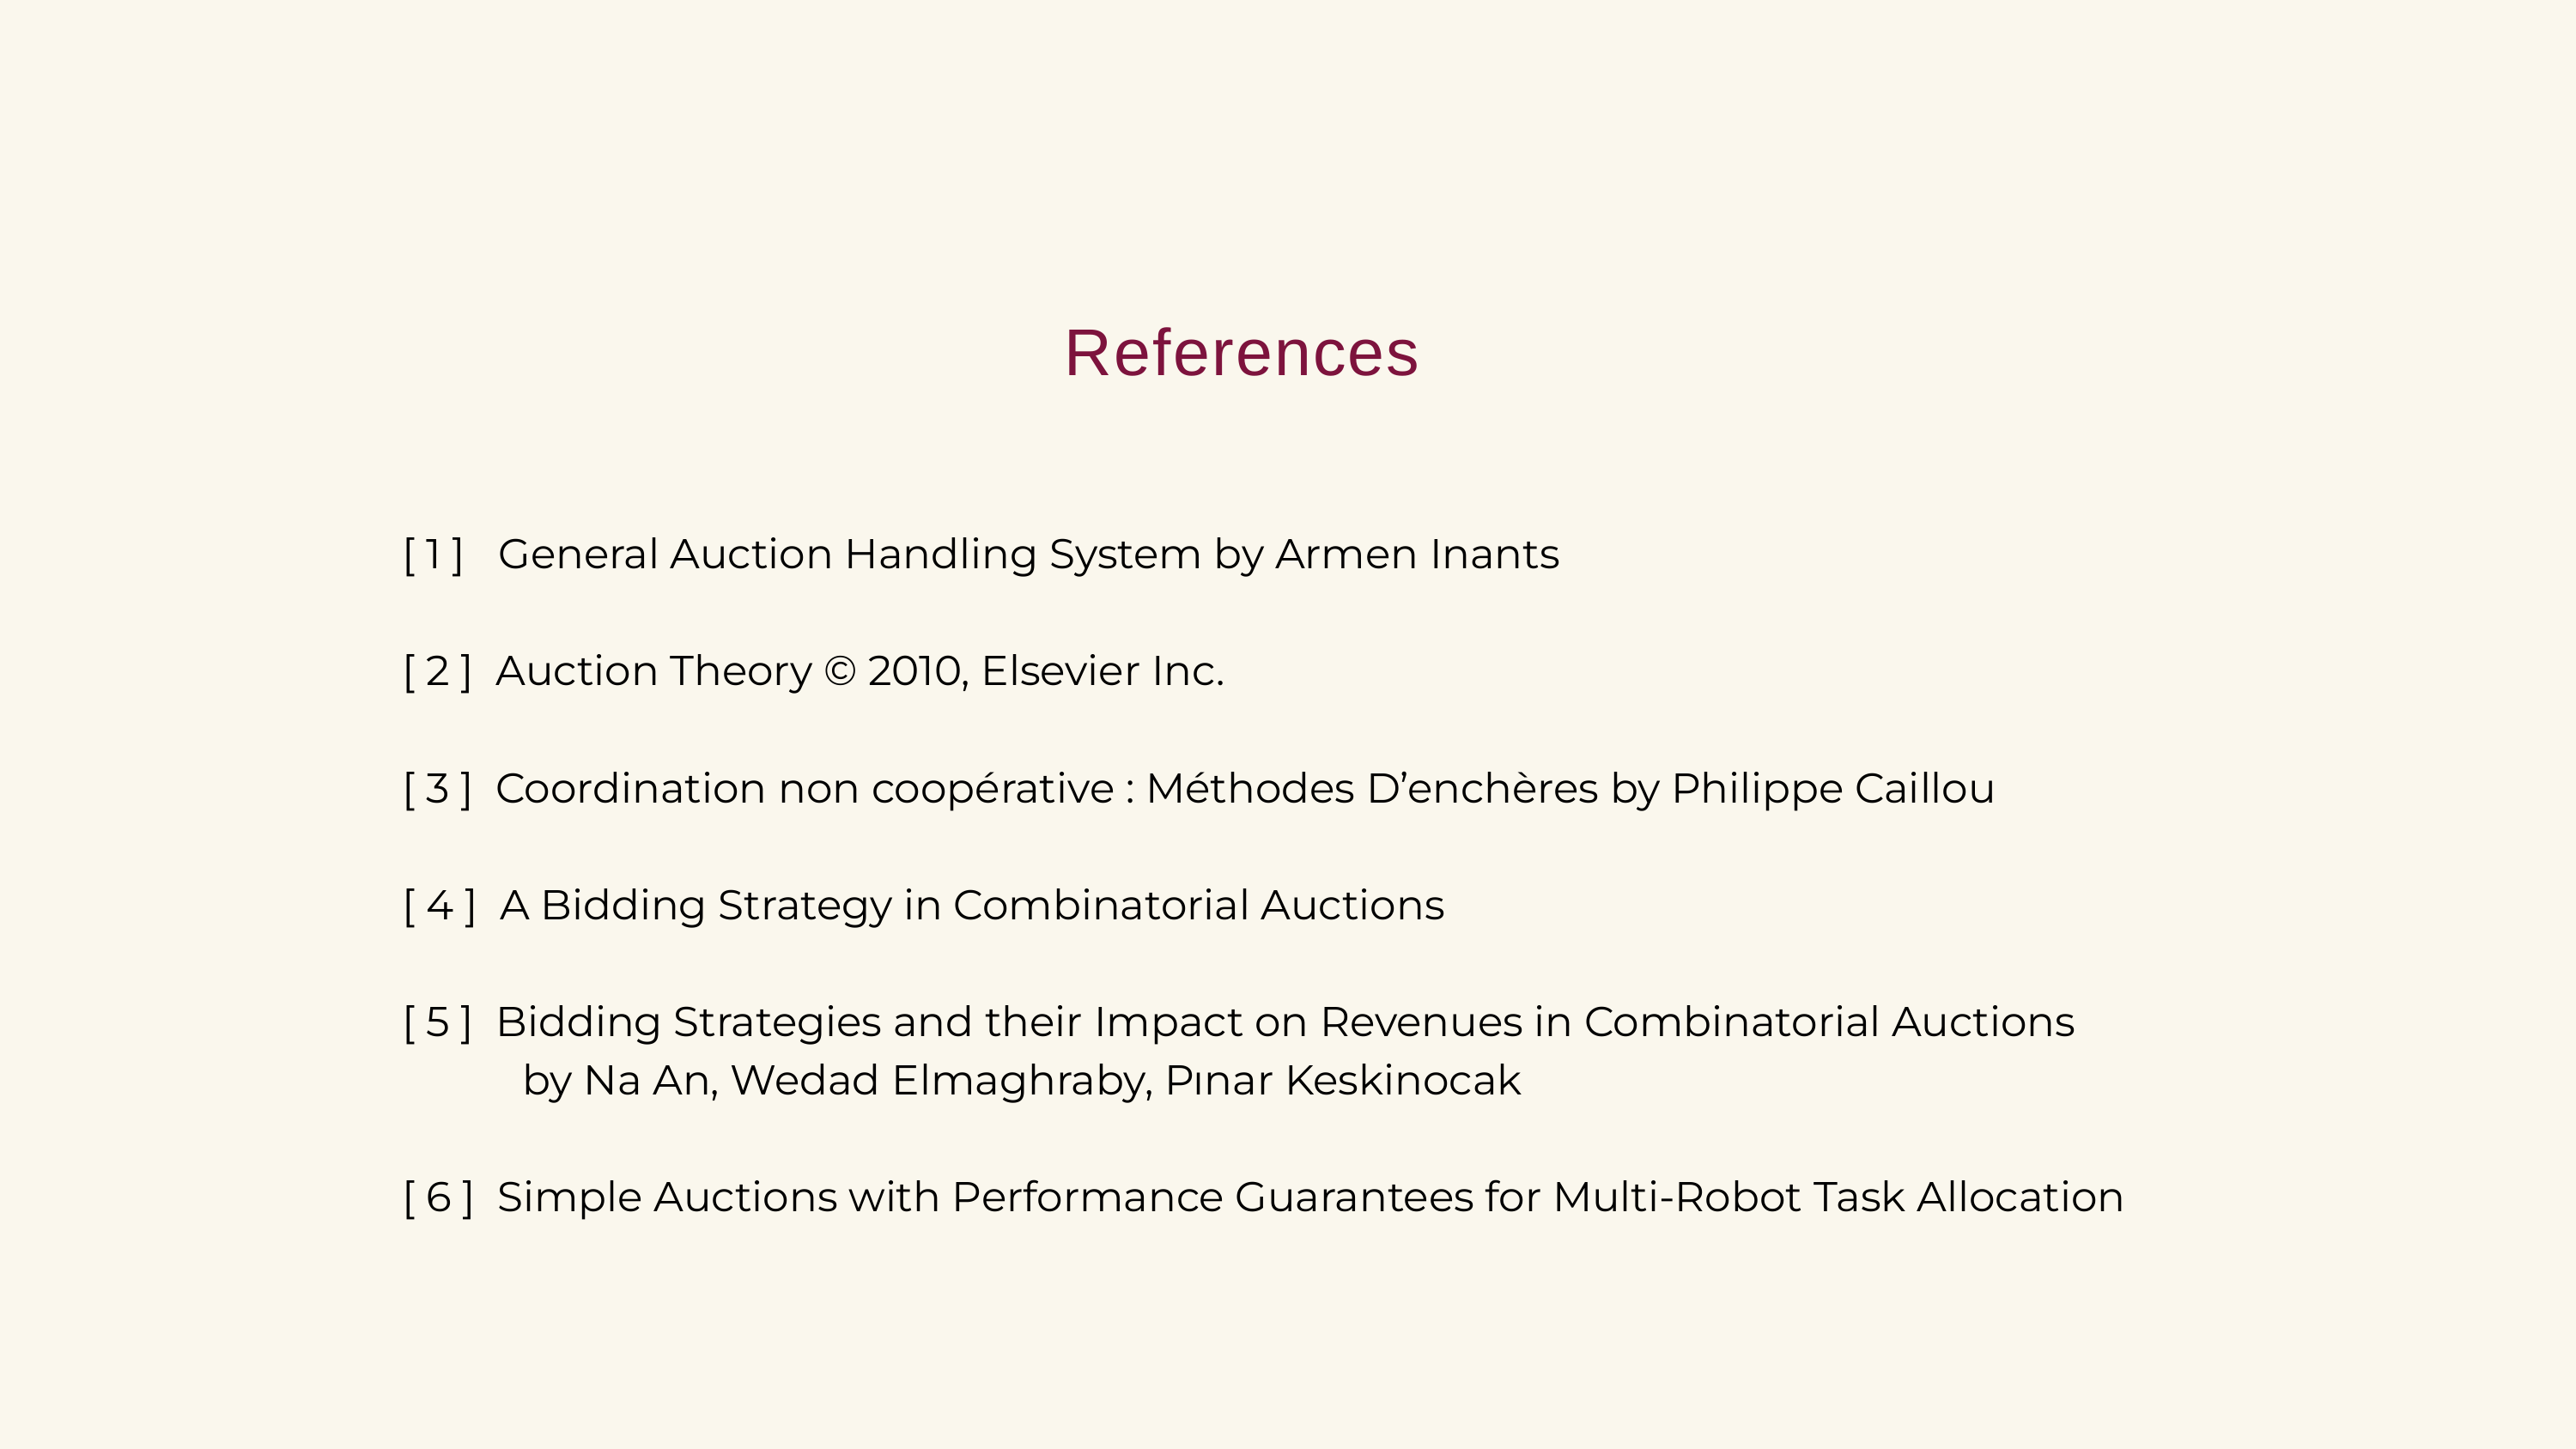

References

[ 1 ]   General Auction Handling System by Armen Inants

[ 2 ]  Auction Theory © 2010, Elsevier Inc.

[ 3 ]  Coordination non coopérative : Méthodes D’enchères by Philippe Caillou

[ 4 ]  A Bidding Strategy in Combinatorial Auctions

[ 5 ]  Bidding Strategies and their Impact on Revenues in Combinatorial Auctions
           by Na An, Wedad Elmaghraby, Pınar Keskinocak

[ 6 ]  Simple Auctions with Performance Guarantees for Multi-Robot Task Allocation